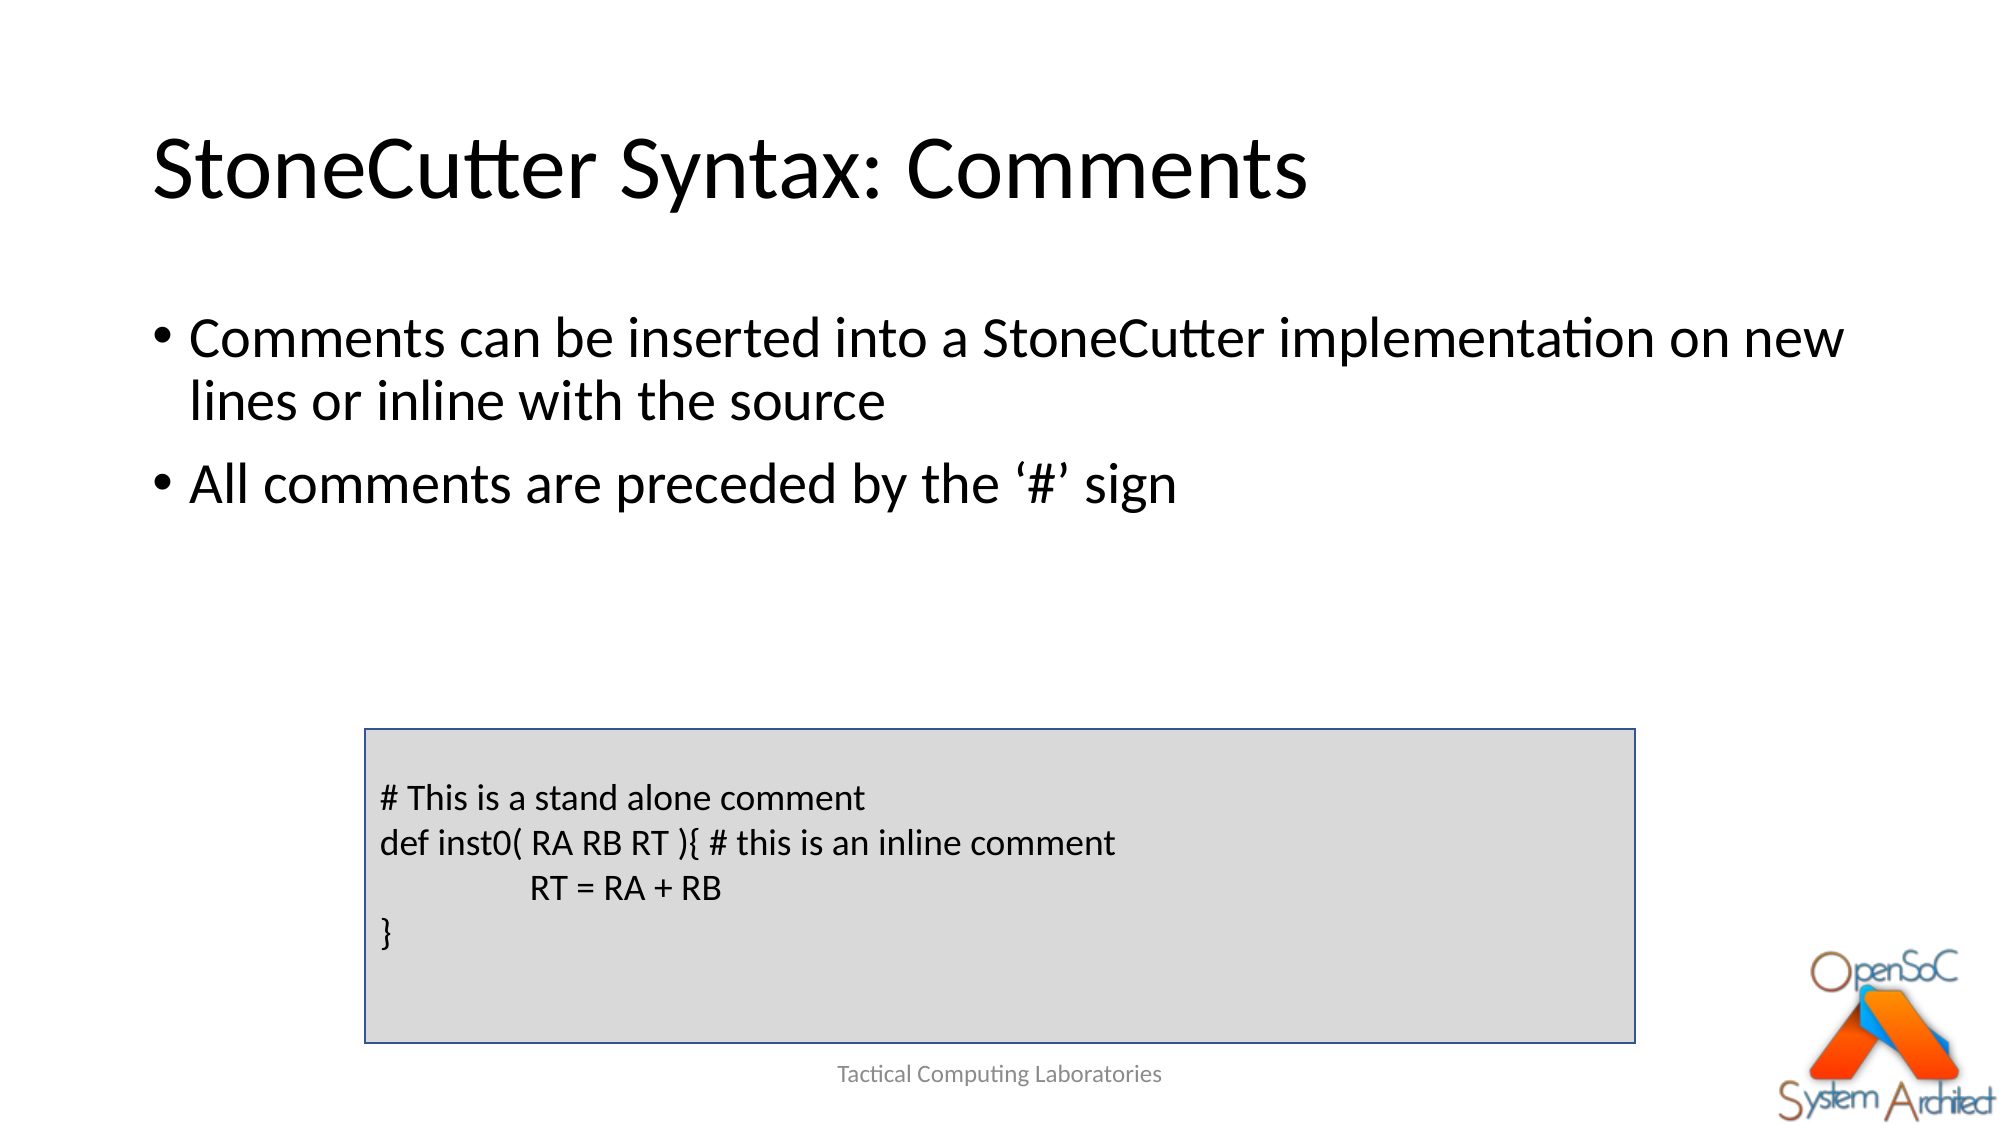

# StoneCutter Syntax: Comments
Comments can be inserted into a StoneCutter implementation on new lines or inline with the source
All comments are preceded by the ‘#’ sign
# This is a stand alone comment
def inst0( RA RB RT ){ # this is an inline comment
	RT = RA + RB
}

Tactical Computing Laboratories